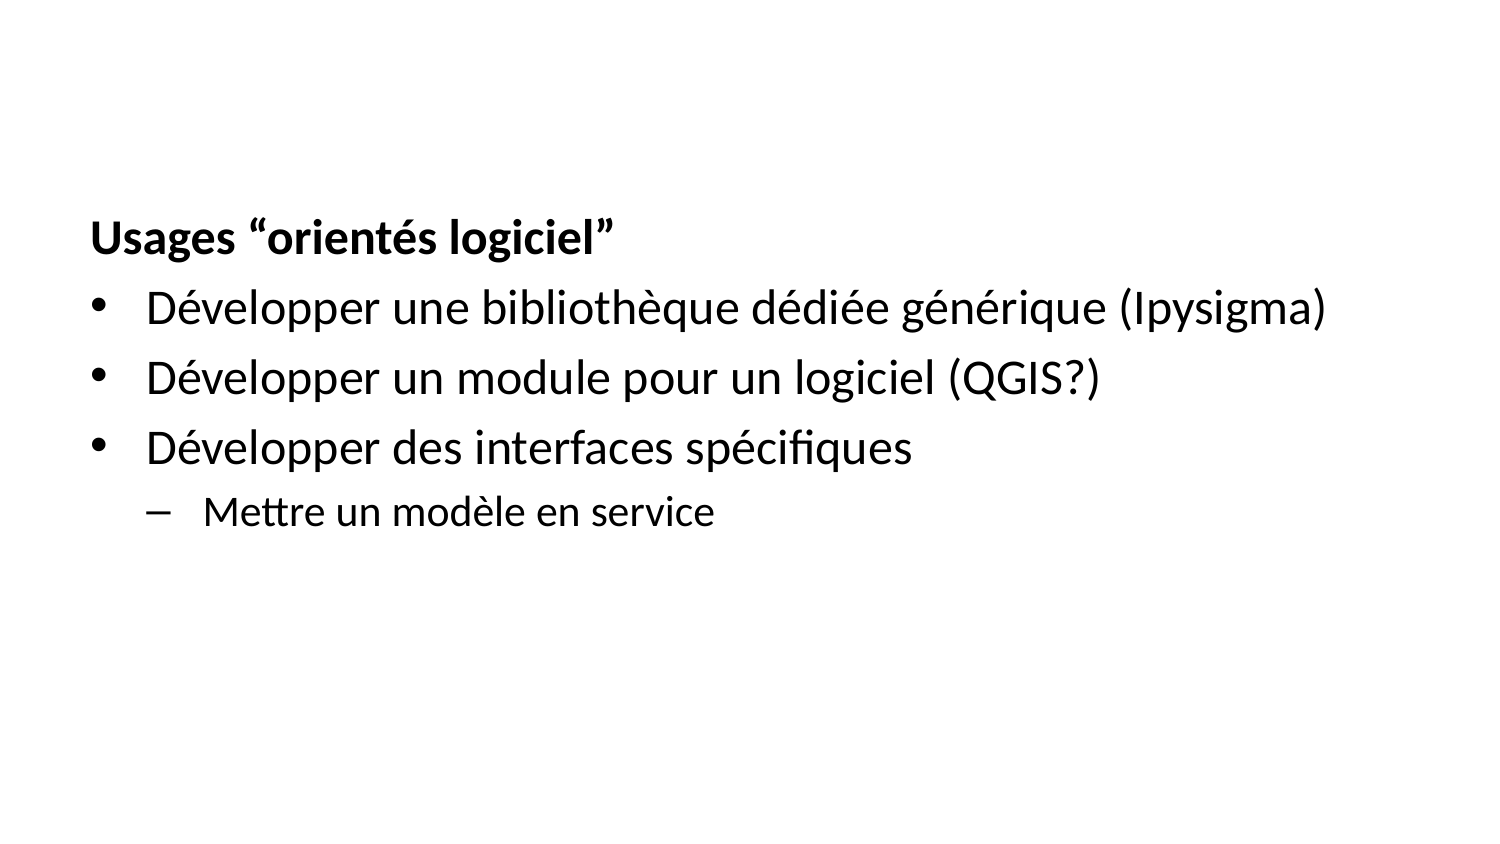

Usages “orientés logiciel”
Développer une bibliothèque dédiée générique (Ipysigma)
Développer un module pour un logiciel (QGIS?)
Développer des interfaces spécifiques
Mettre un modèle en service